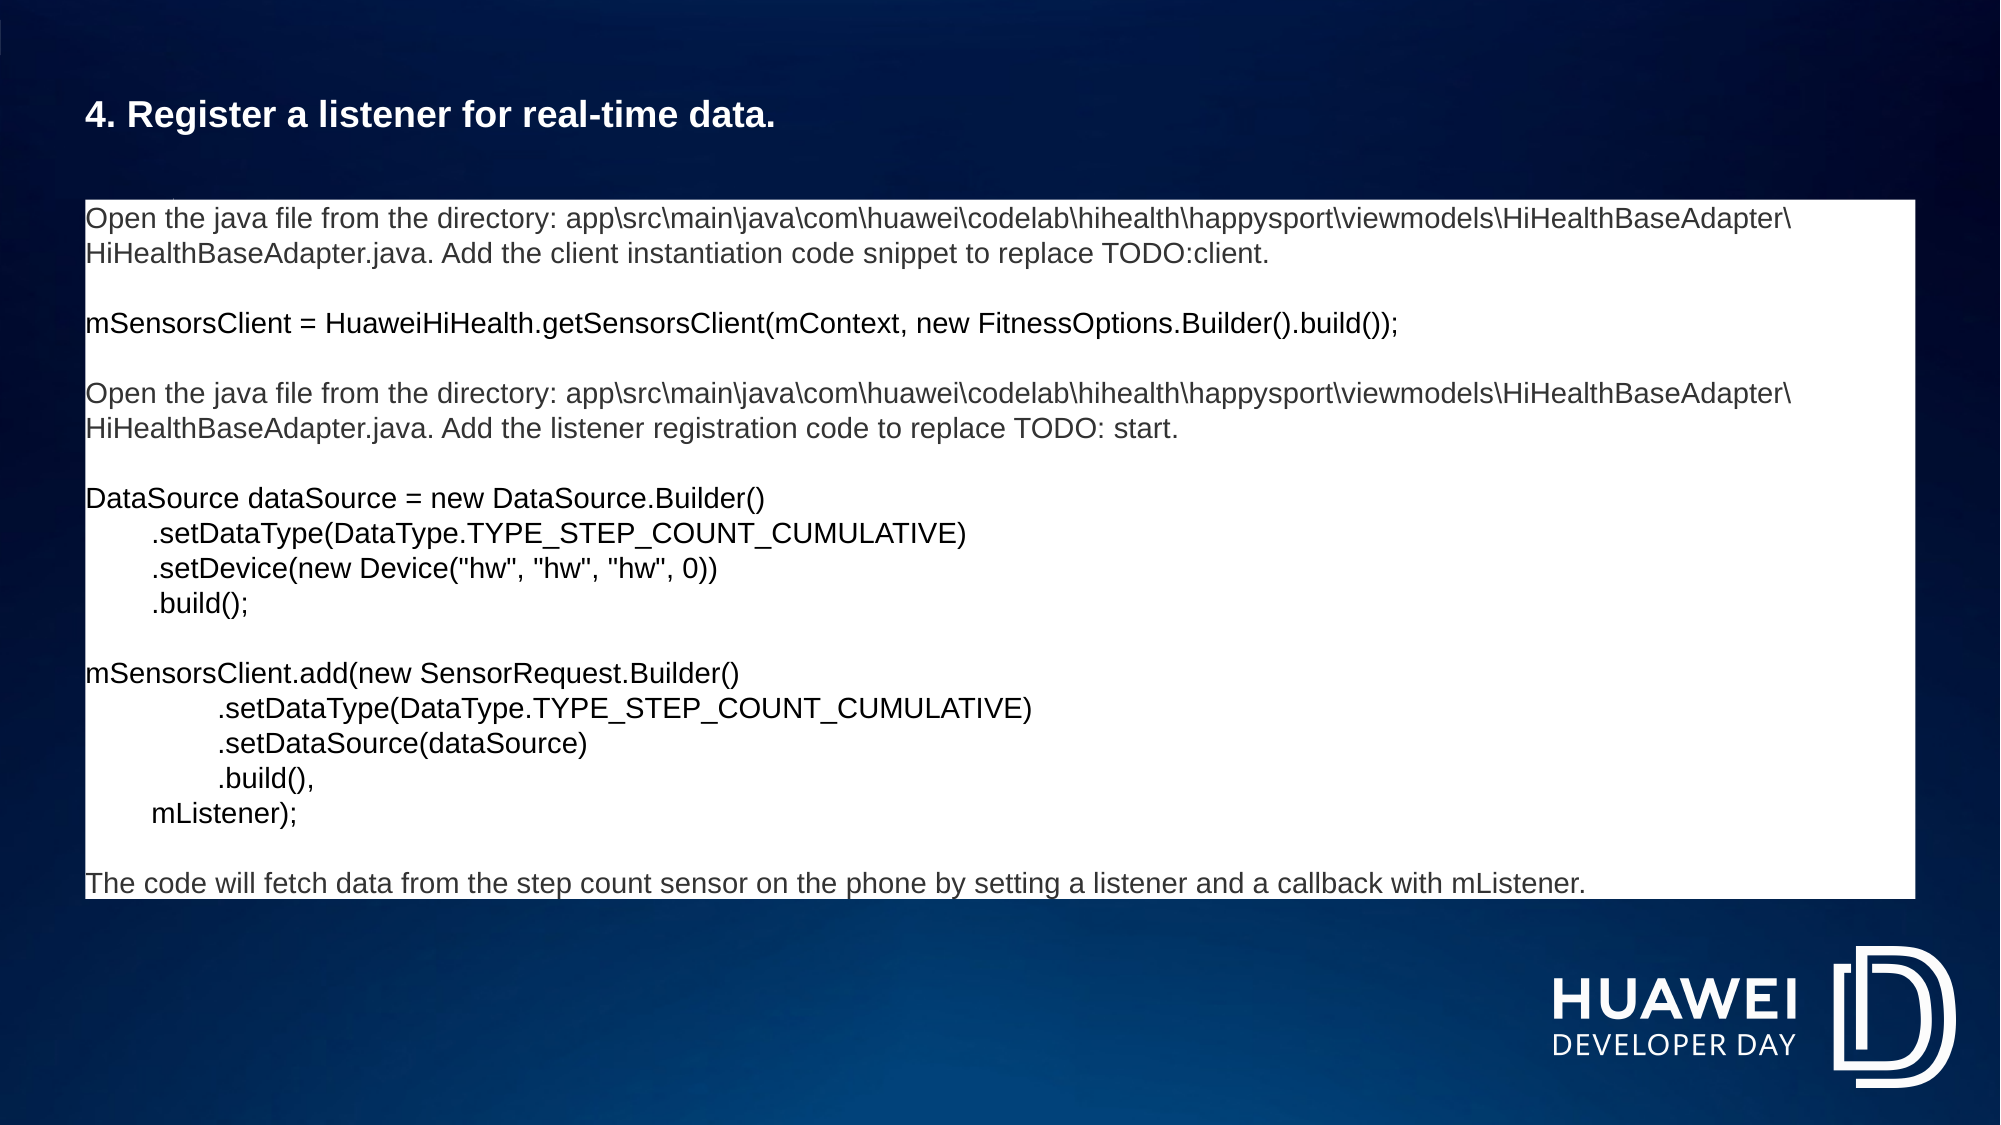

4. Register a listener for real-time data.
Open the java file from the directory: app\src\main\java\com\huawei\codelab\hihealth\happysport\viewmodels\HiHealthBaseAdapter\HiHealthBaseAdapter.java. Add the client instantiation code snippet to replace TODO:client.

mSensorsClient = HuaweiHiHealth.getSensorsClient(mContext, new FitnessOptions.Builder().build());

Open the java file from the directory: app\src\main\java\com\huawei\codelab\hihealth\happysport\viewmodels\HiHealthBaseAdapter\HiHealthBaseAdapter.java. Add the listener registration code to replace TODO: start.

DataSource dataSource = new DataSource.Builder()
        .setDataType(DataType.TYPE_STEP_COUNT_CUMULATIVE)
        .setDevice(new Device("hw", "hw", "hw", 0))
        .build();

mSensorsClient.add(new SensorRequest.Builder()
                .setDataType(DataType.TYPE_STEP_COUNT_CUMULATIVE)
                .setDataSource(dataSource)
                .build(),
        mListener);

The code will fetch data from the step count sensor on the phone by setting a listener and a callback with mListener.